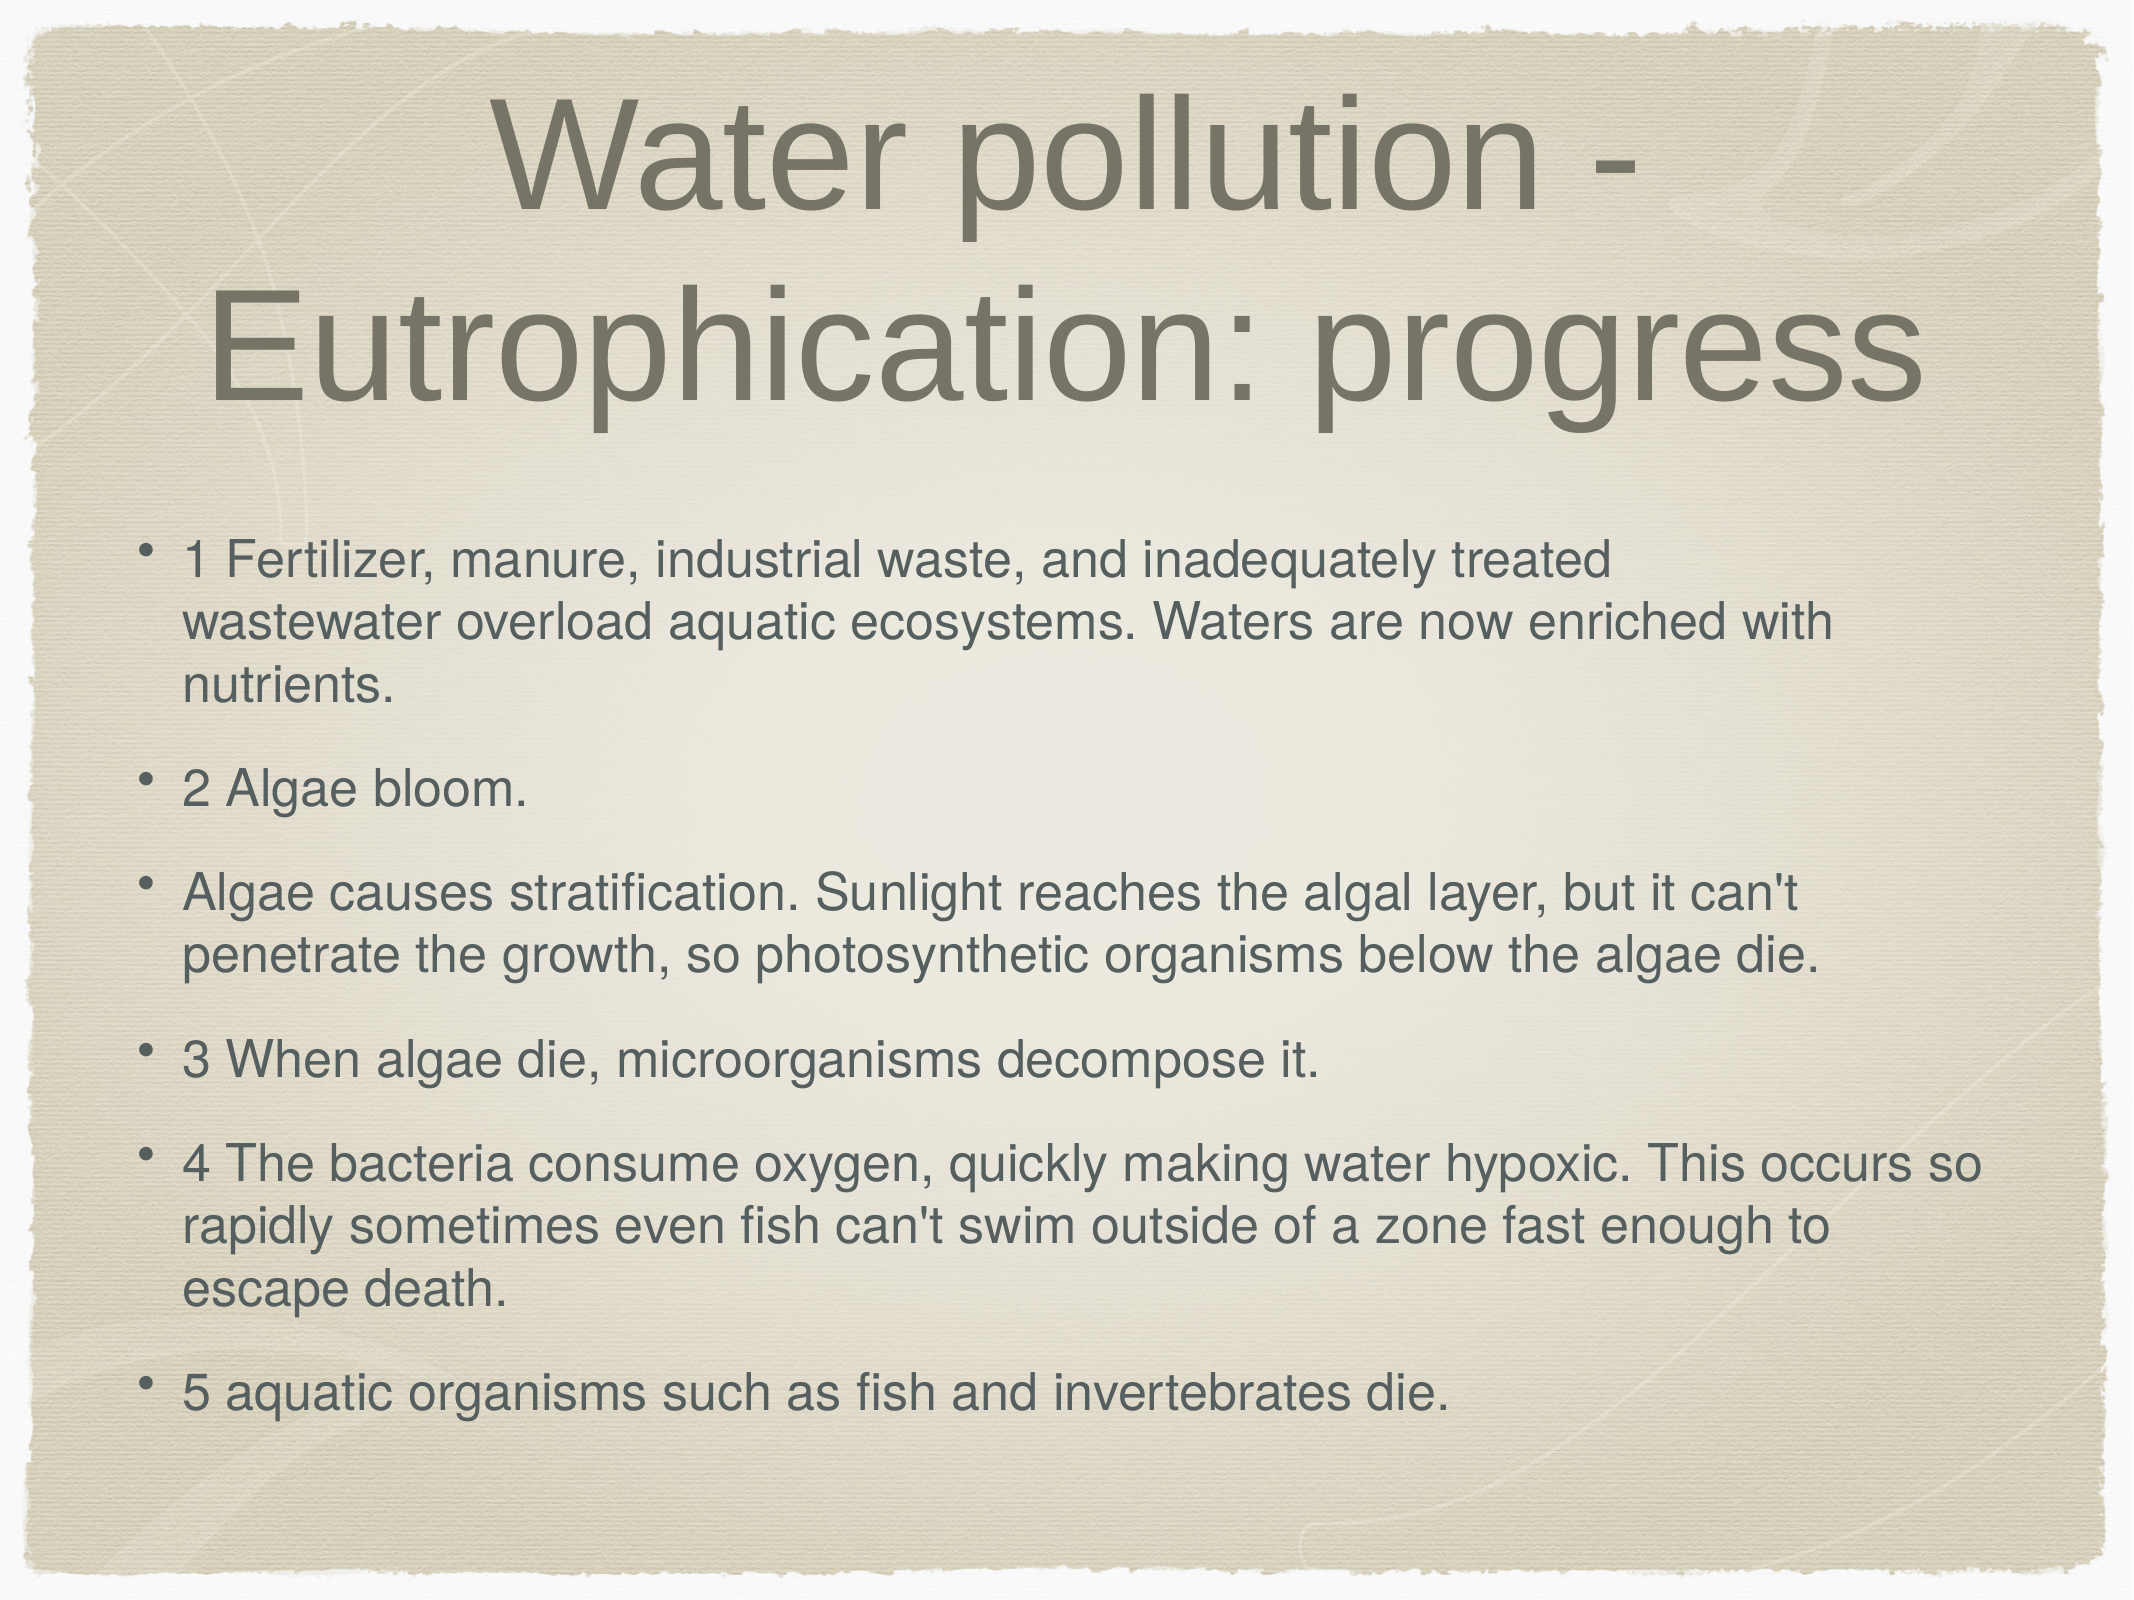

# Water pollution - Eutrophication: progress
1 Fertilizer, manure, industrial waste, and inadequately treated wastewater overload aquatic ecosystems. Waters are now enriched with nutrients.
2 Algae bloom.
Algae causes stratification. Sunlight reaches the algal layer, but it can't penetrate the growth, so photosynthetic organisms below the algae die.
3 When algae die, microorganisms decompose it.
4 The bacteria consume oxygen, quickly making water hypoxic. This occurs so rapidly sometimes even fish can't swim outside of a zone fast enough to escape death.
5 aquatic organisms such as fish and invertebrates die.